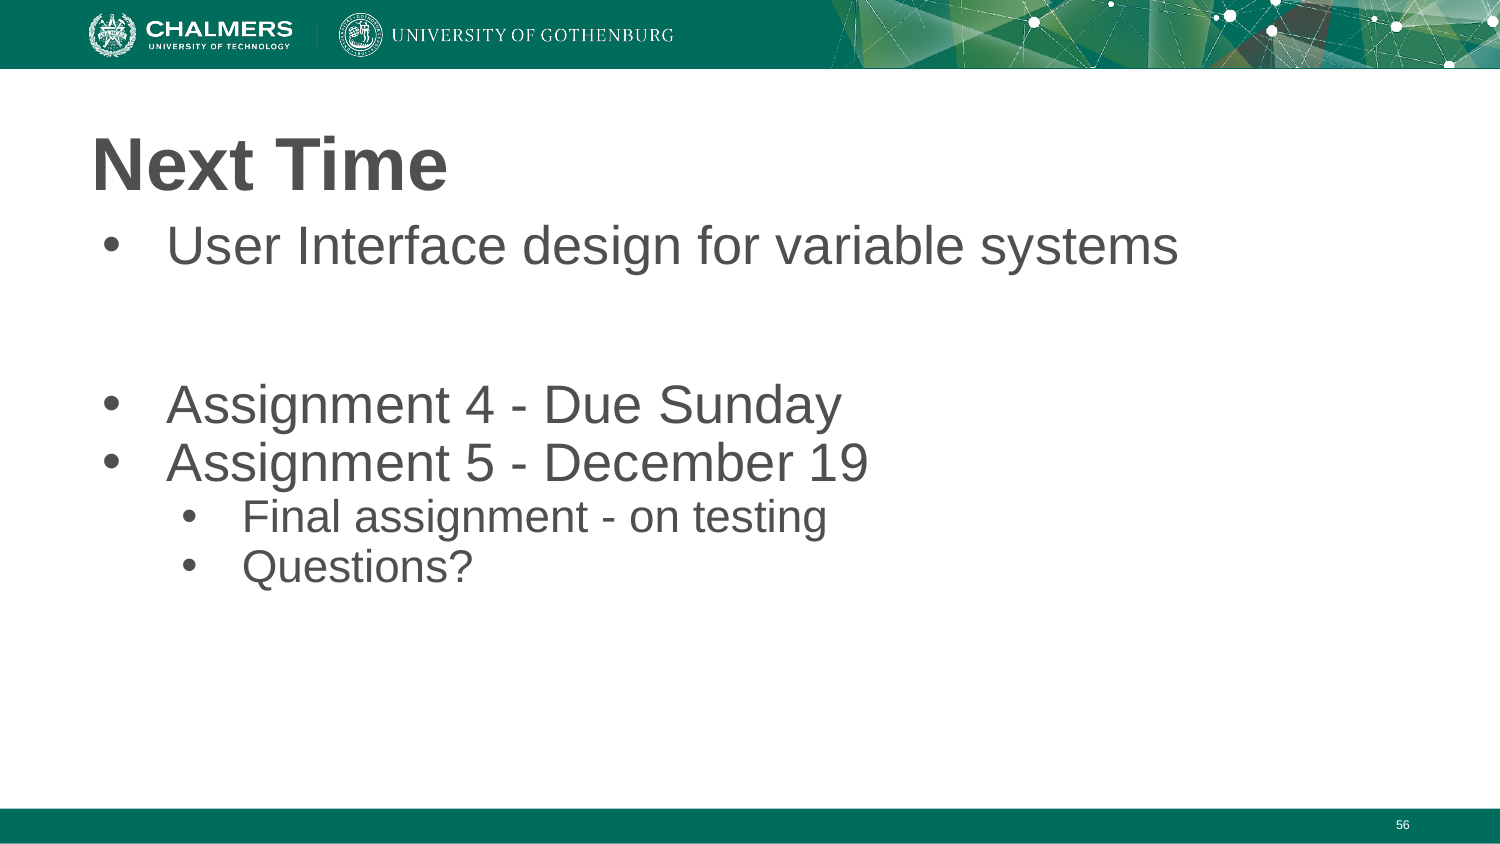

# Next Time
User Interface design for variable systems

Assignment 4 - Due Sunday
Assignment 5 - December 19
Final assignment - on testing
Questions?

56